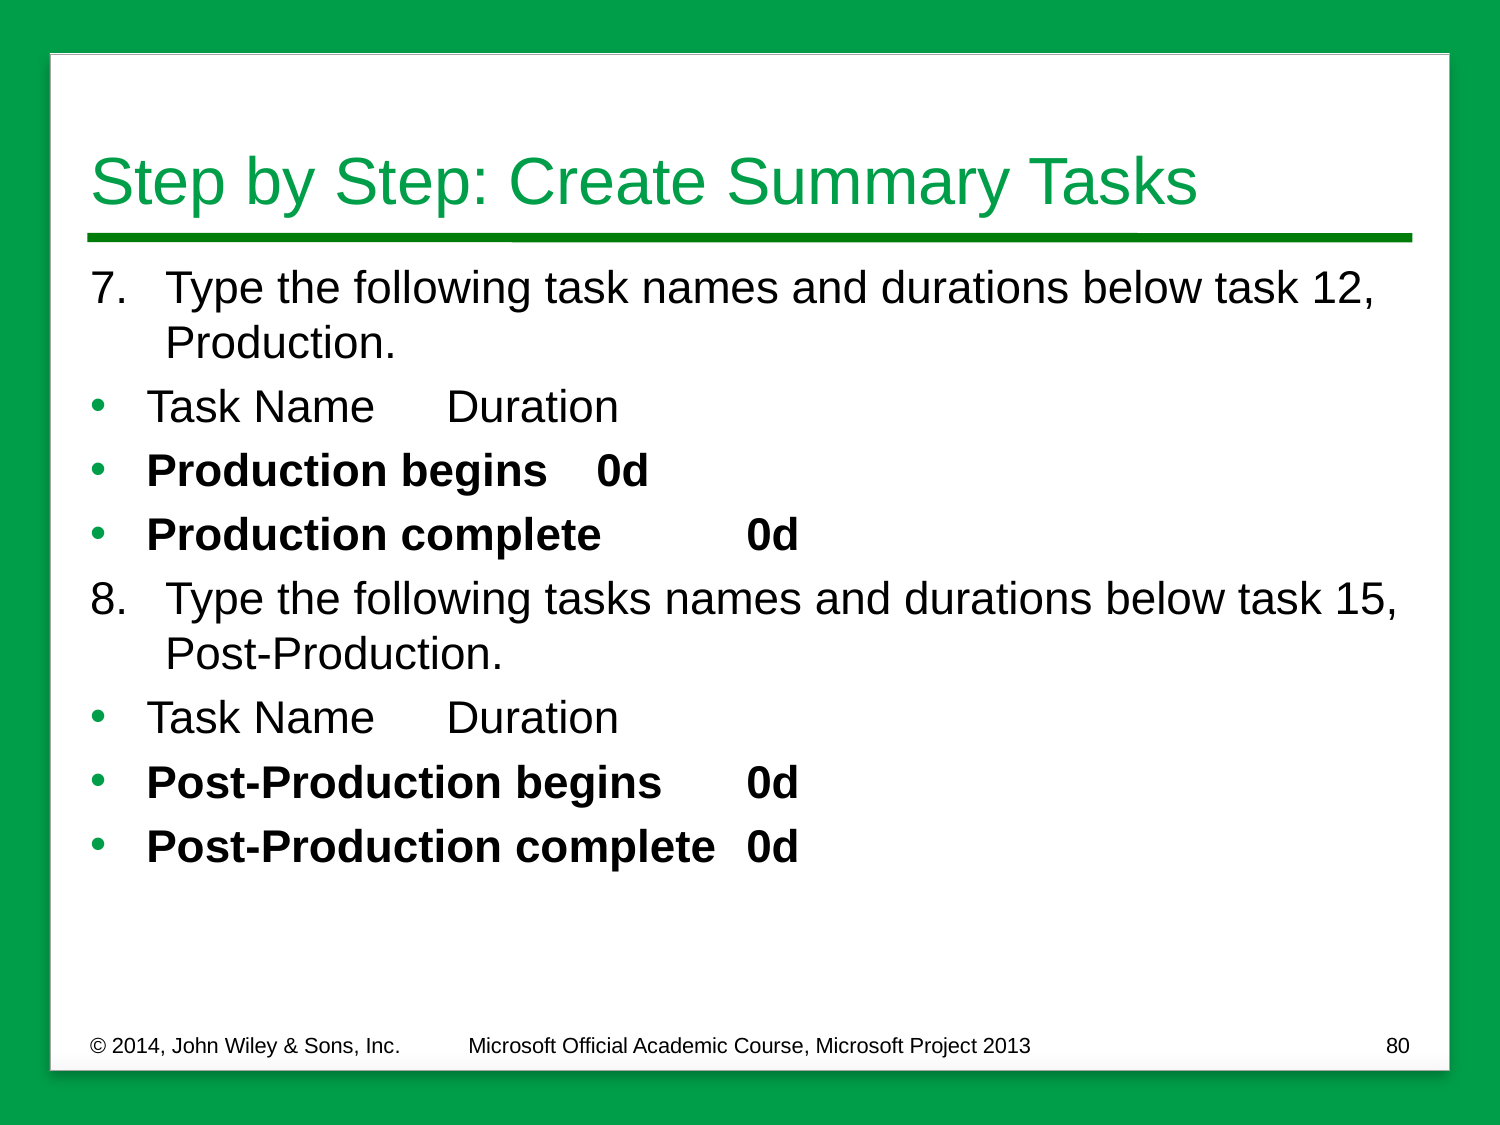

# Step by Step: Create Summary Tasks
7.	Type the following task names and durations below task 12, Production.
Task Name	Duration
Production begins	0d
Production complete	0d
8.	Type the following tasks names and durations below task 15, Post-Production.
Task Name	Duration
Post-Production begins	0d
Post-Production complete	0d
© 2014, John Wiley & Sons, Inc.
Microsoft Official Academic Course, Microsoft Project 2013
80